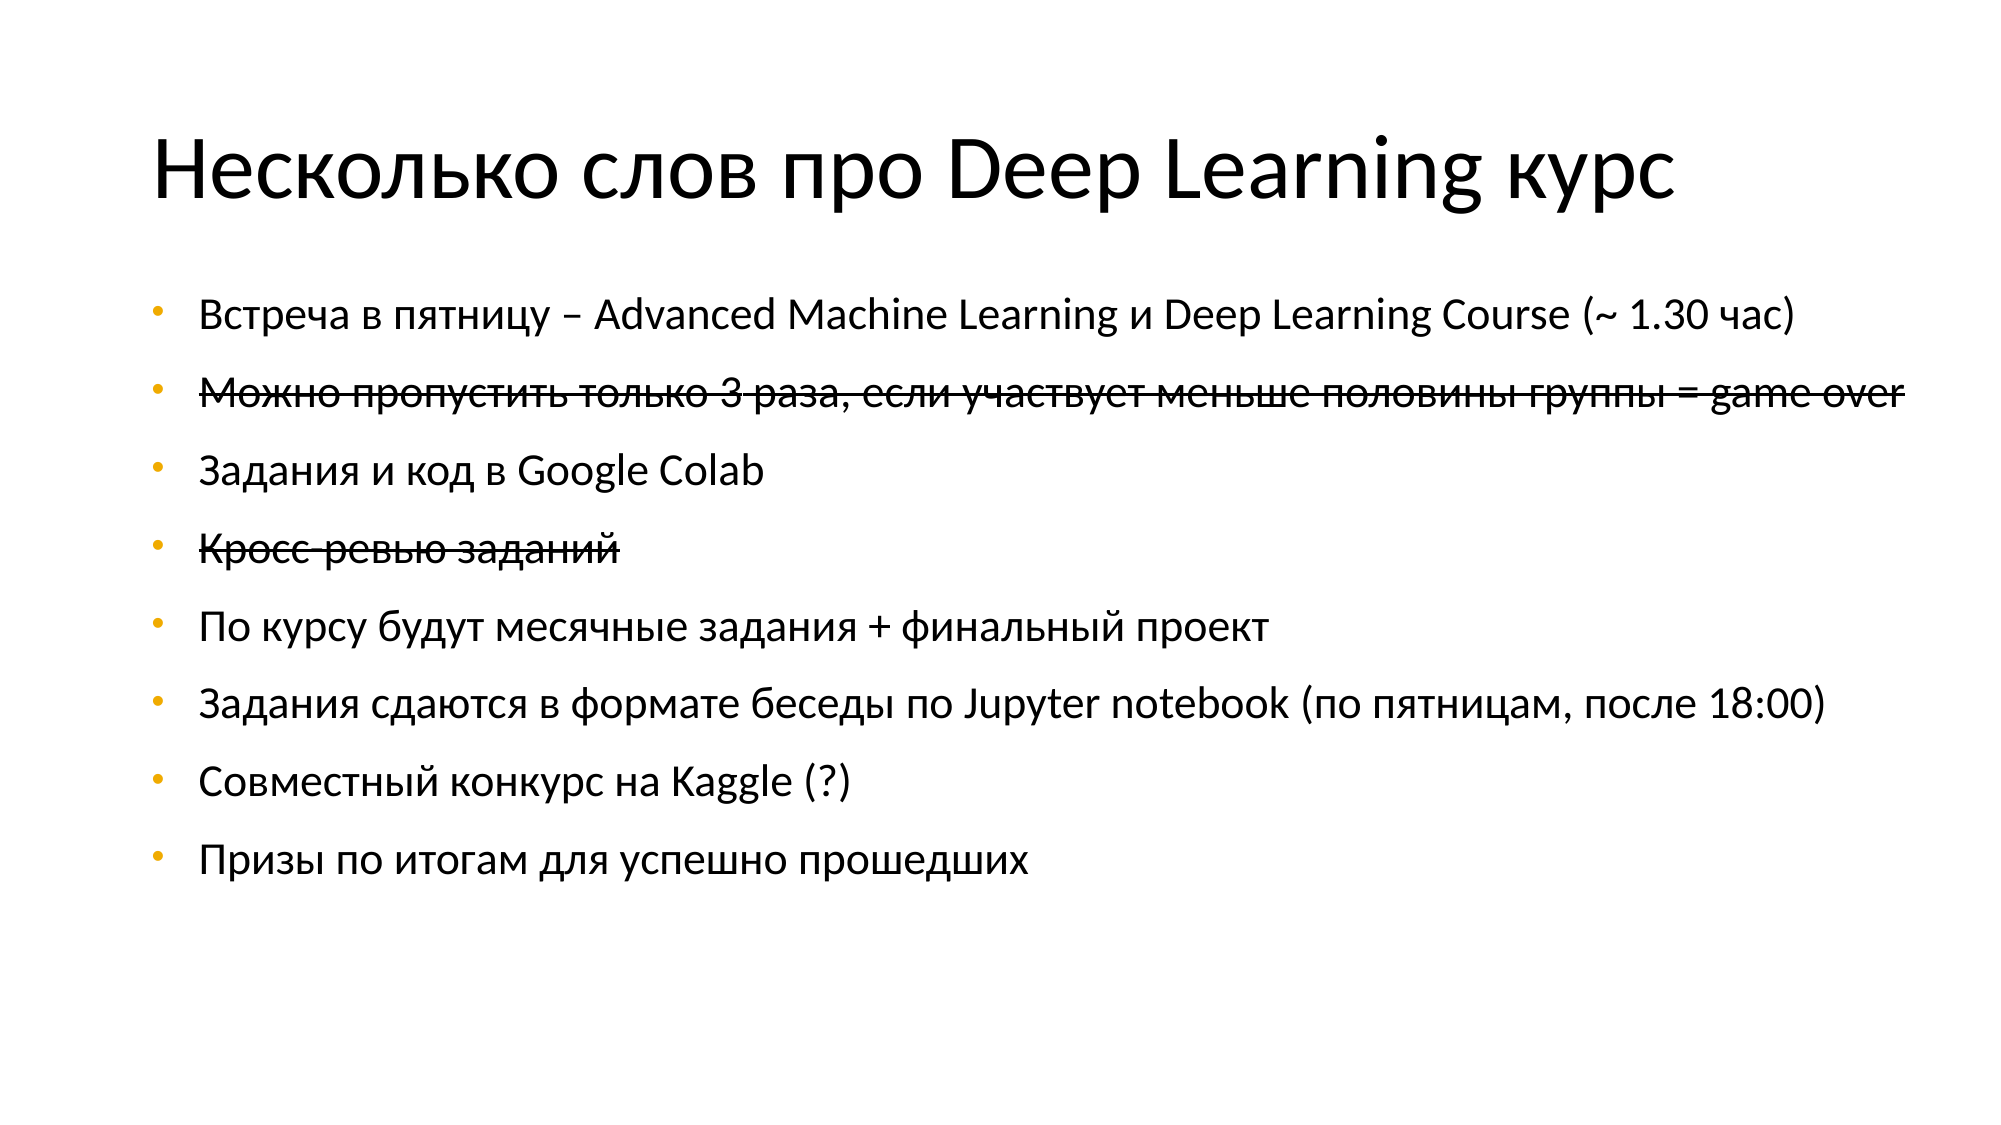

# Несколько слов про Deep Learning курс

Встреча в пятницу – Advanced Machine Learning и Deep Learning Course (~ 1.30 час)
Можно пропустить только 3 раза, если участвует меньше половины группы = game over
Задания и код в Google Colab
Кросс-ревью заданий
По курсу будут месячные задания + финальный проект
Задания сдаются в формате беседы по Jupyter notebook (по пятницам, после 18:00)
Совместный конкурс на Kaggle (?)
Призы по итогам для успешно прошедших